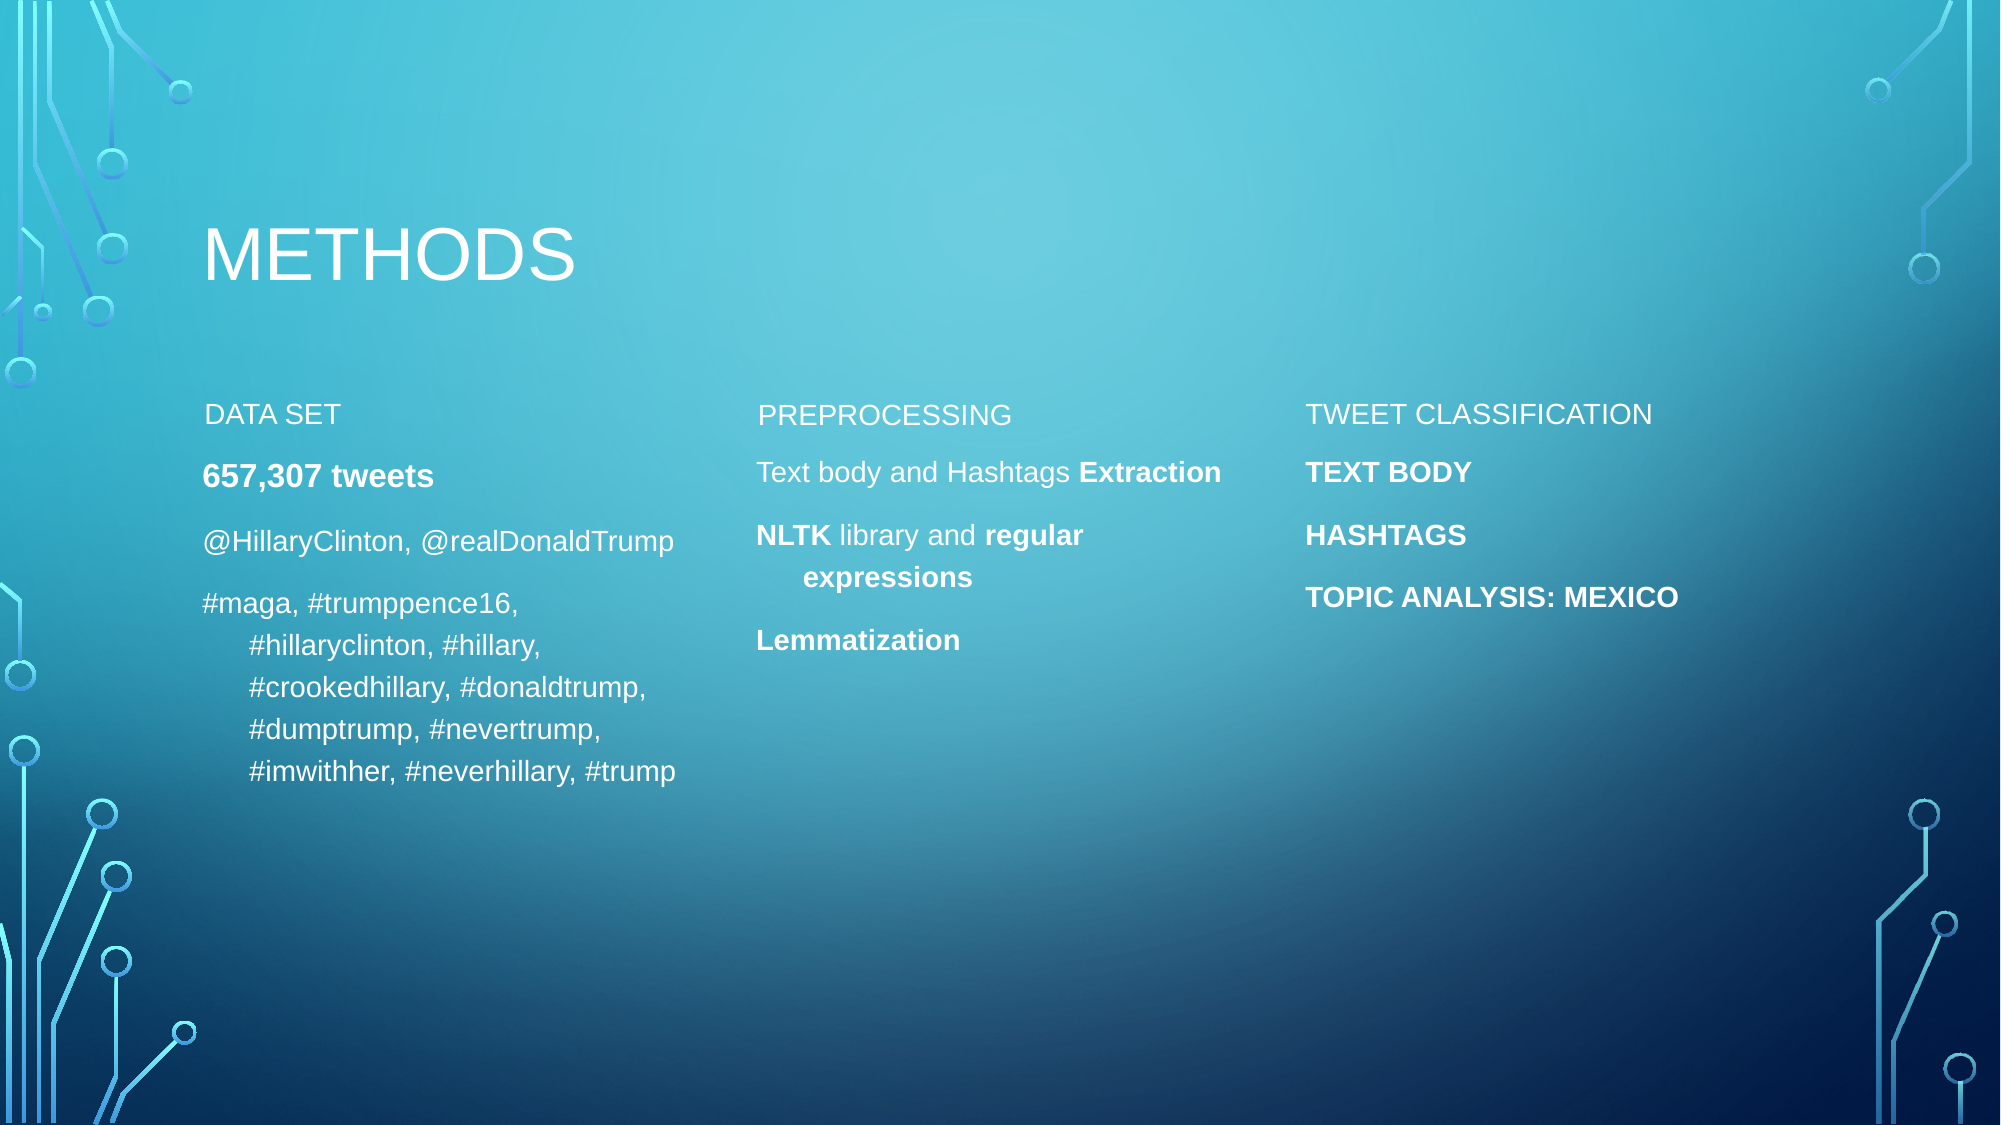

# methods
Data Set
Tweet Classification
Preprocessing
657,307 tweets
@HillaryClinton, @realDonaldTrump
#maga, #trumppence16, #hillaryclinton, #hillary, #crookedhillary, #donaldtrump, #dumptrump, #nevertrump, #imwithher, #neverhillary, #trump
TEXT BODY
HASHTAGS
TOPIC ANALYSIS: MEXICO
Text body and Hashtags Extraction
NLTK library and regular expressions
Lemmatization